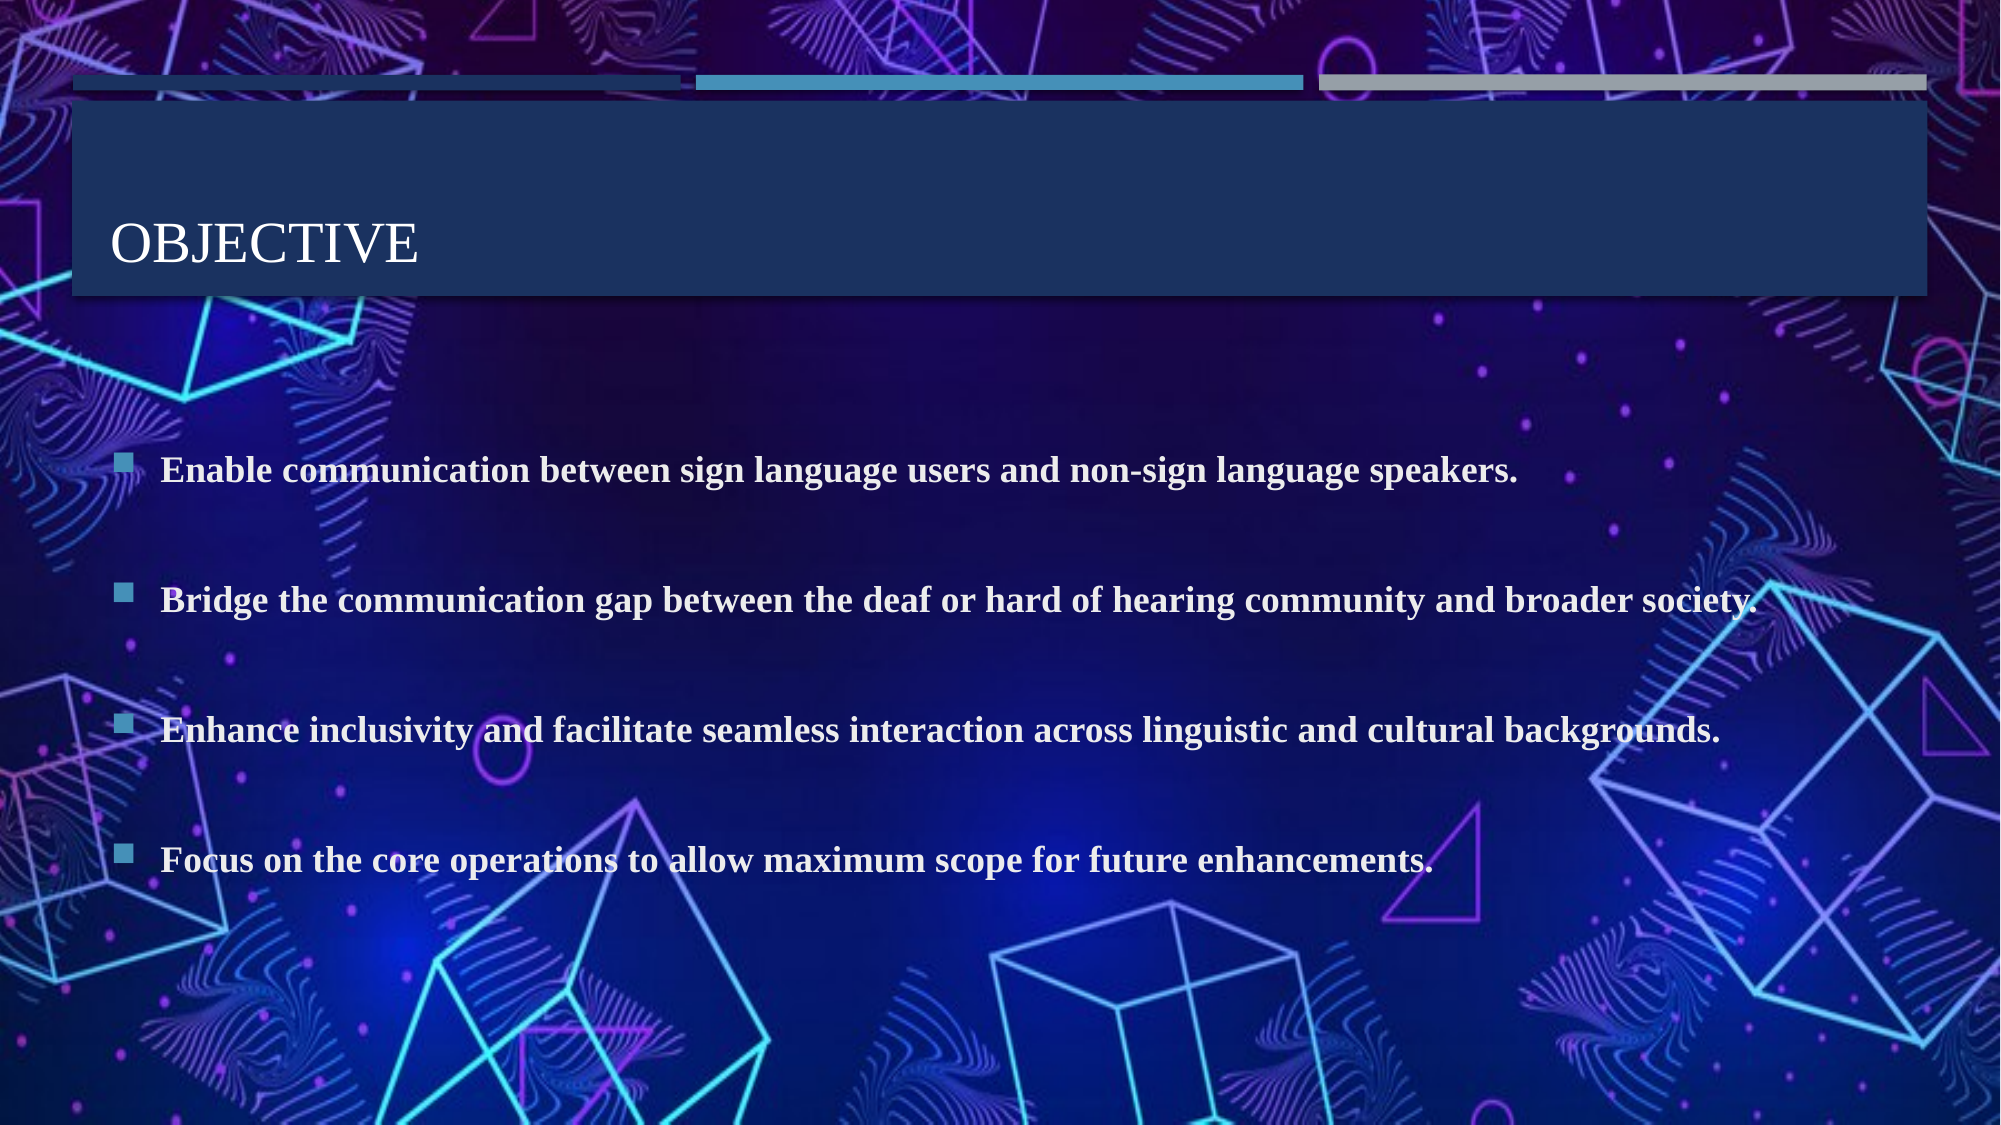

# Objective

Enable communication between sign language users and non-sign language speakers.

Bridge the communication gap between the deaf or hard of hearing community and broader society.

Enhance inclusivity and facilitate seamless interaction across linguistic and cultural backgrounds.

Focus on the core operations to allow maximum scope for future enhancements.